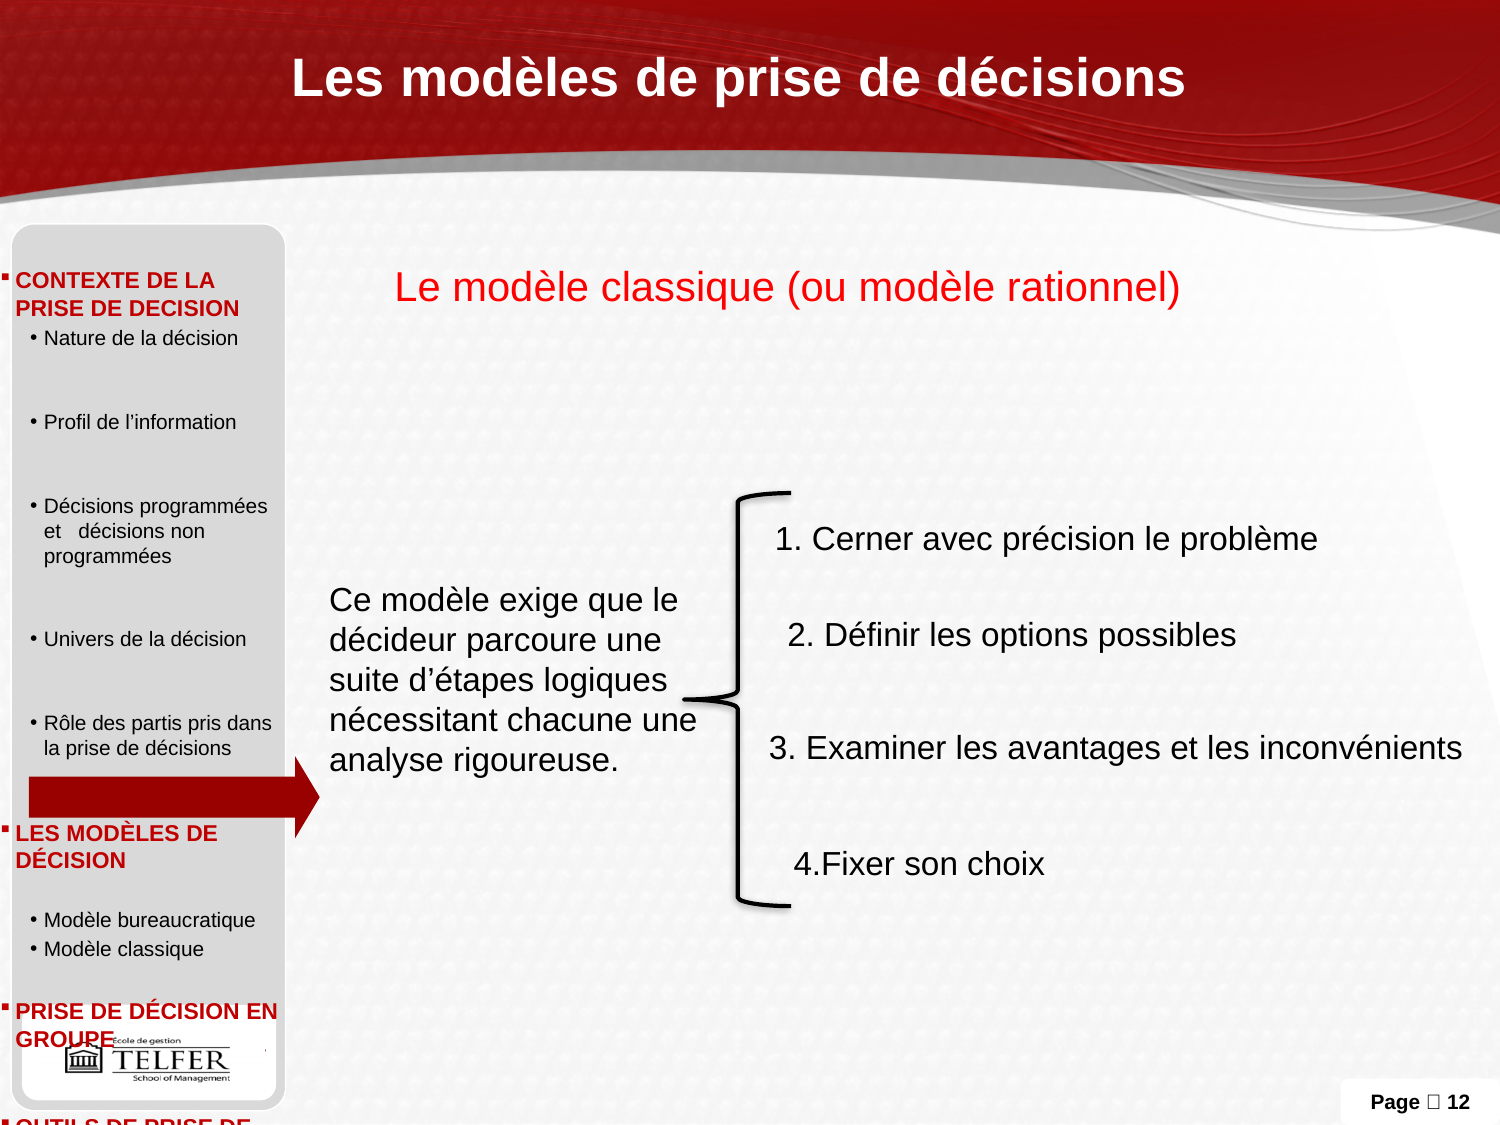

# Les modèles de prise de décisions

CONTEXTE DE LA PRISE DE DECISION
Nature de la décision

Profil de l’information

Décisions programmées et   décisions non programmées

Univers de la décision

Rôle des partis pris dans la prise de décisions

Les modèles de décision

Modèle bureaucratique
Modèle classique

Prise de décision en groupe

Outils de prise de décision

Le modèle classique (ou modèle rationnel)

1. Cerner avec précision le problème
Ce modèle exige que le décideur parcoure une suite d’étapes logiques nécessitant chacune une analyse rigoureuse.
2. Définir les options possibles
3. Examiner les avantages et les inconvénients

4.Fixer son choix